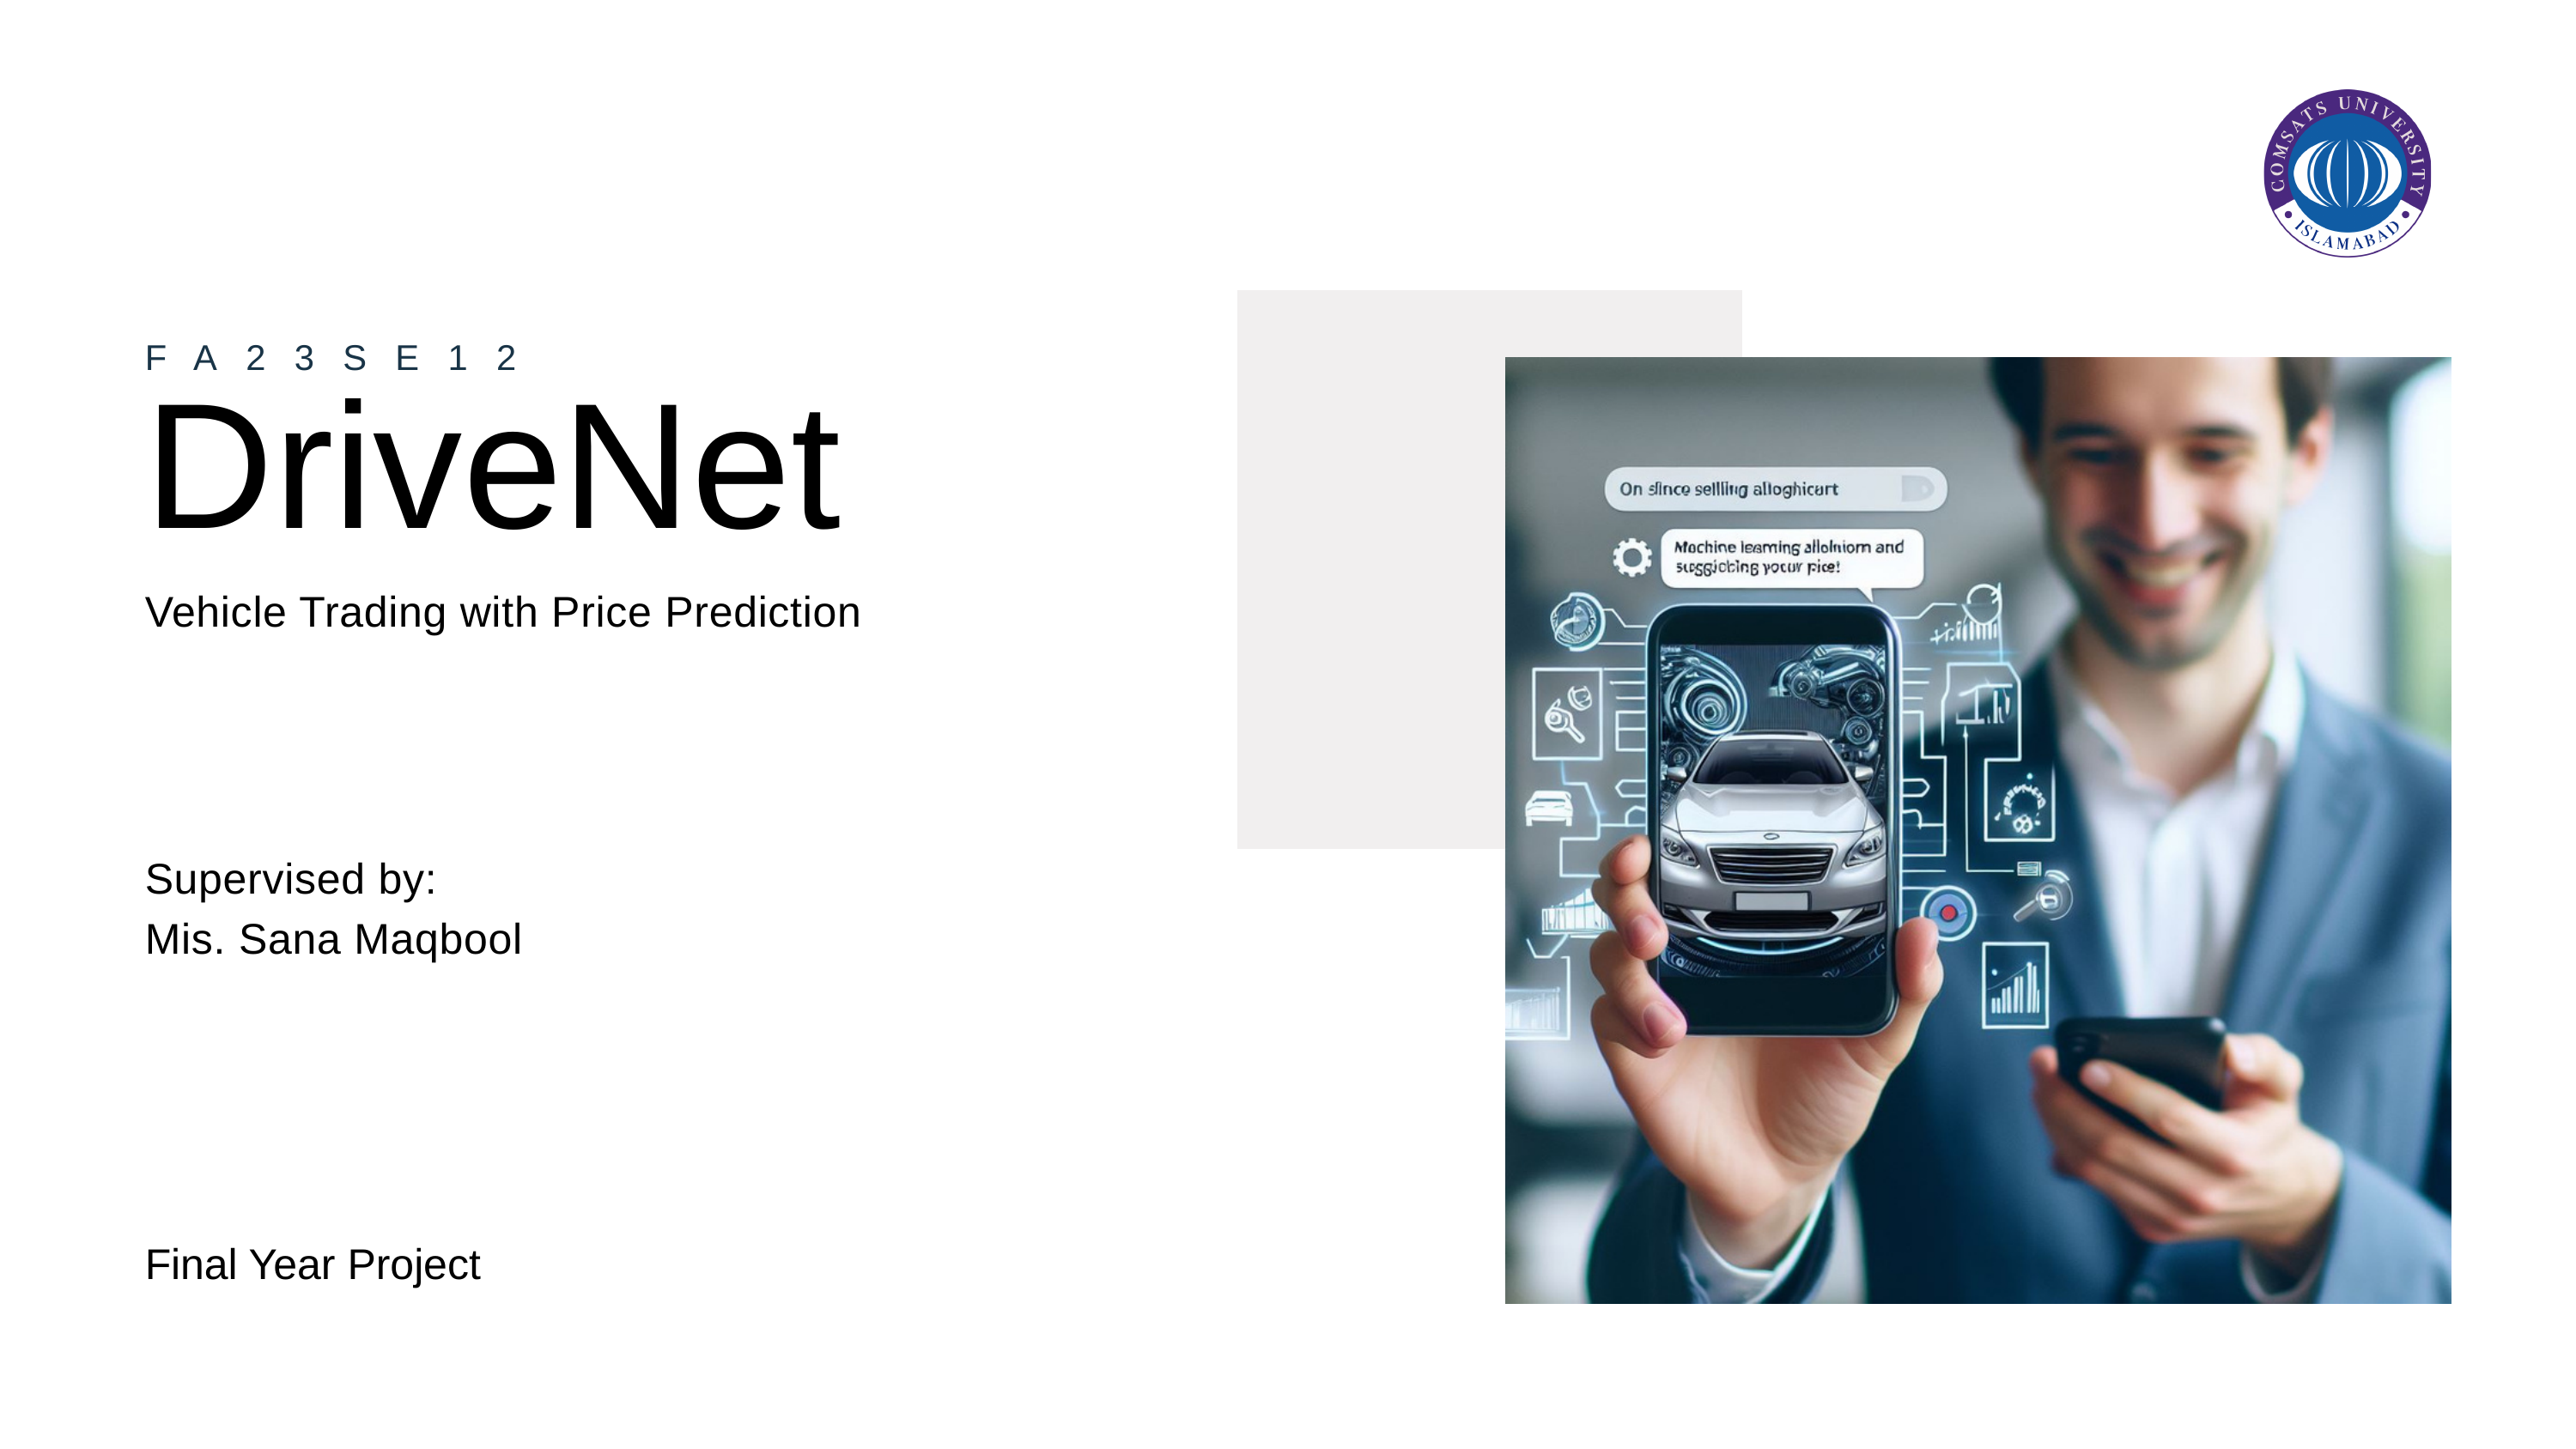

FA23SE12

DriveNet
Vehicle Trading with Price Prediction

Supervised by:
Mis. Sana Maqbool
Final Year Project